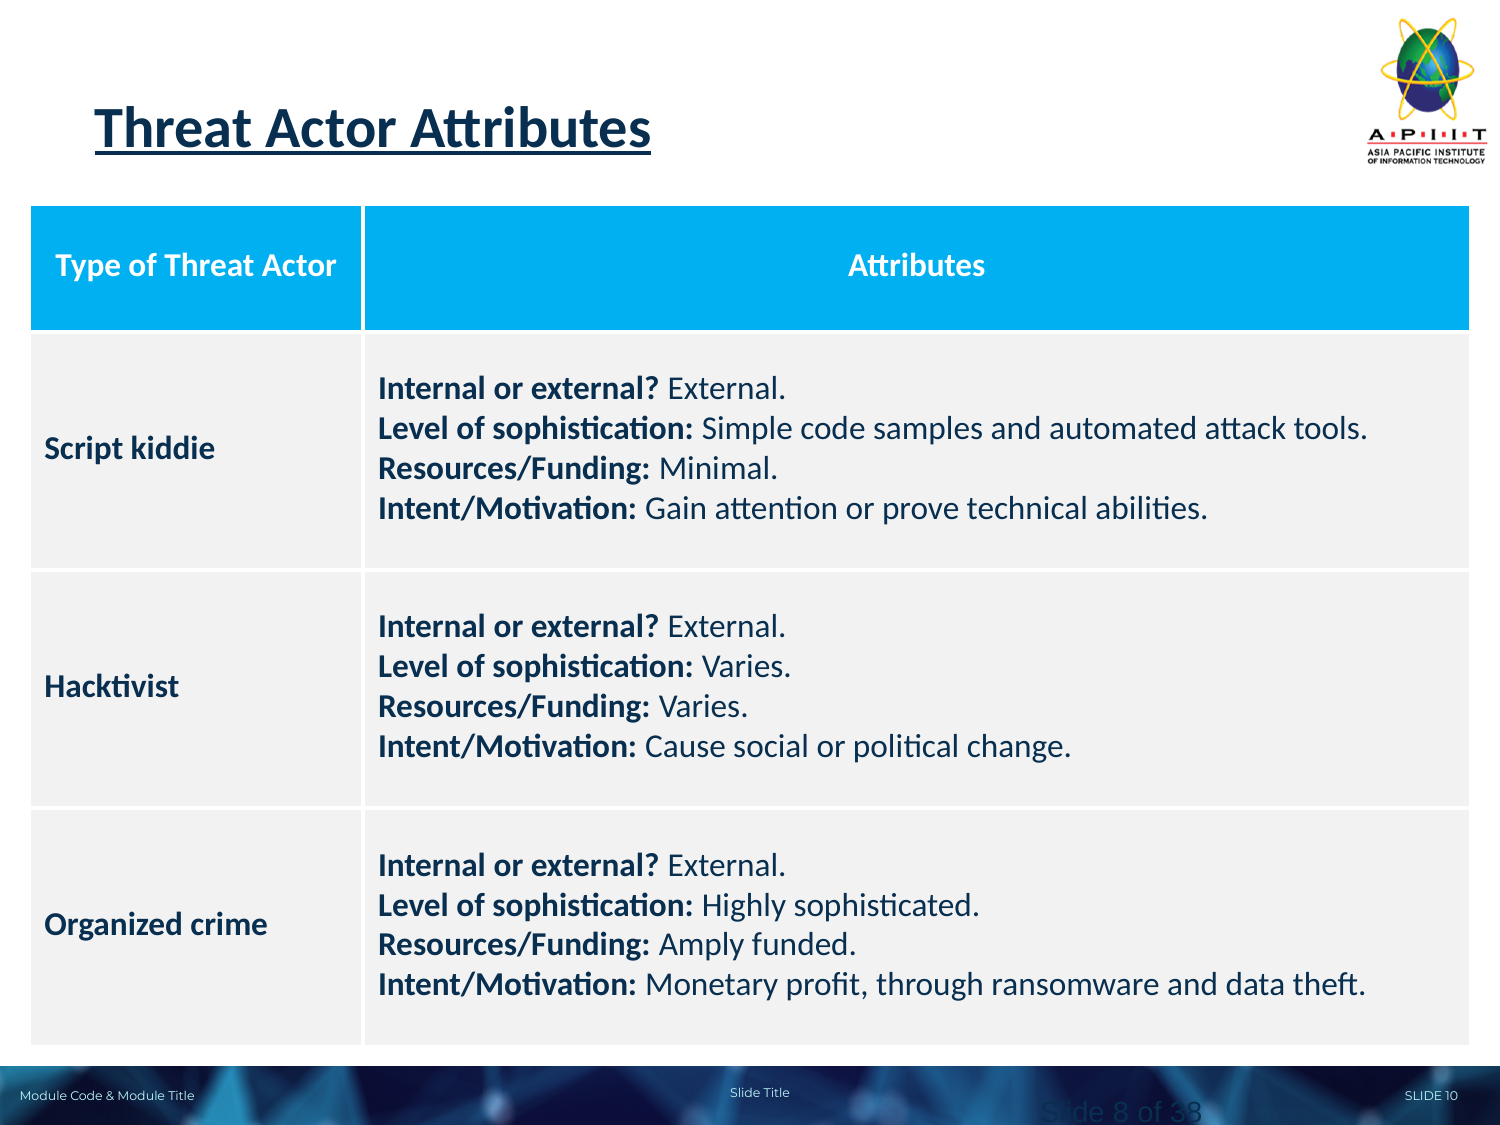

# Threat Actor Attributes
| Type of Threat Actor | Attributes |
| --- | --- |
| Script kiddie | Internal or external? External. Level of sophistication: Simple code samples and automated attack tools. Resources/Funding: Minimal. Intent/Motivation: Gain attention or prove technical abilities. |
| Hacktivist | Internal or external? External. Level of sophistication: Varies. Resources/Funding: Varies. Intent/Motivation: Cause social or political change. |
| Organized crime | Internal or external? External. Level of sophistication: Highly sophisticated. Resources/Funding: Amply funded. Intent/Motivation: Monetary profit, through ransomware and data theft. |
Slide 8 of 38